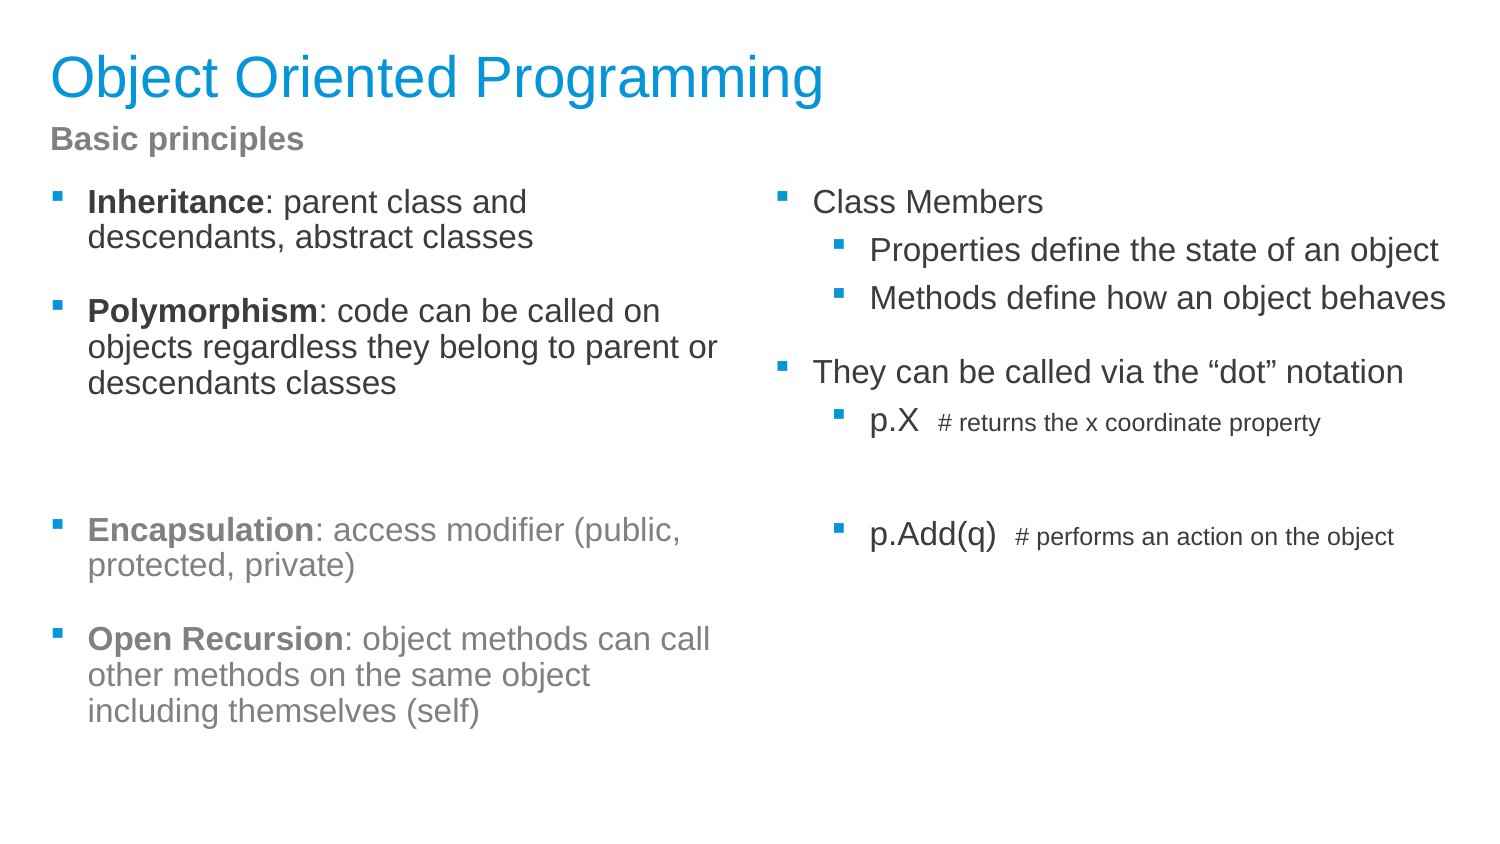

# Object Oriented Programming
Basic principles
Inheritance: parent class and descendants, abstract classes
Polymorphism: code can be called on objects regardless they belong to parent or descendants classes

Encapsulation: access modifier (public, protected, private)
Open Recursion: object methods can call other methods on the same object including themselves (self)

Class Members
Properties define the state of an object
Methods define how an object behaves
They can be called via the “dot” notation
p.X  # returns the x coordinate property

p.Add(q)  # performs an action on the object